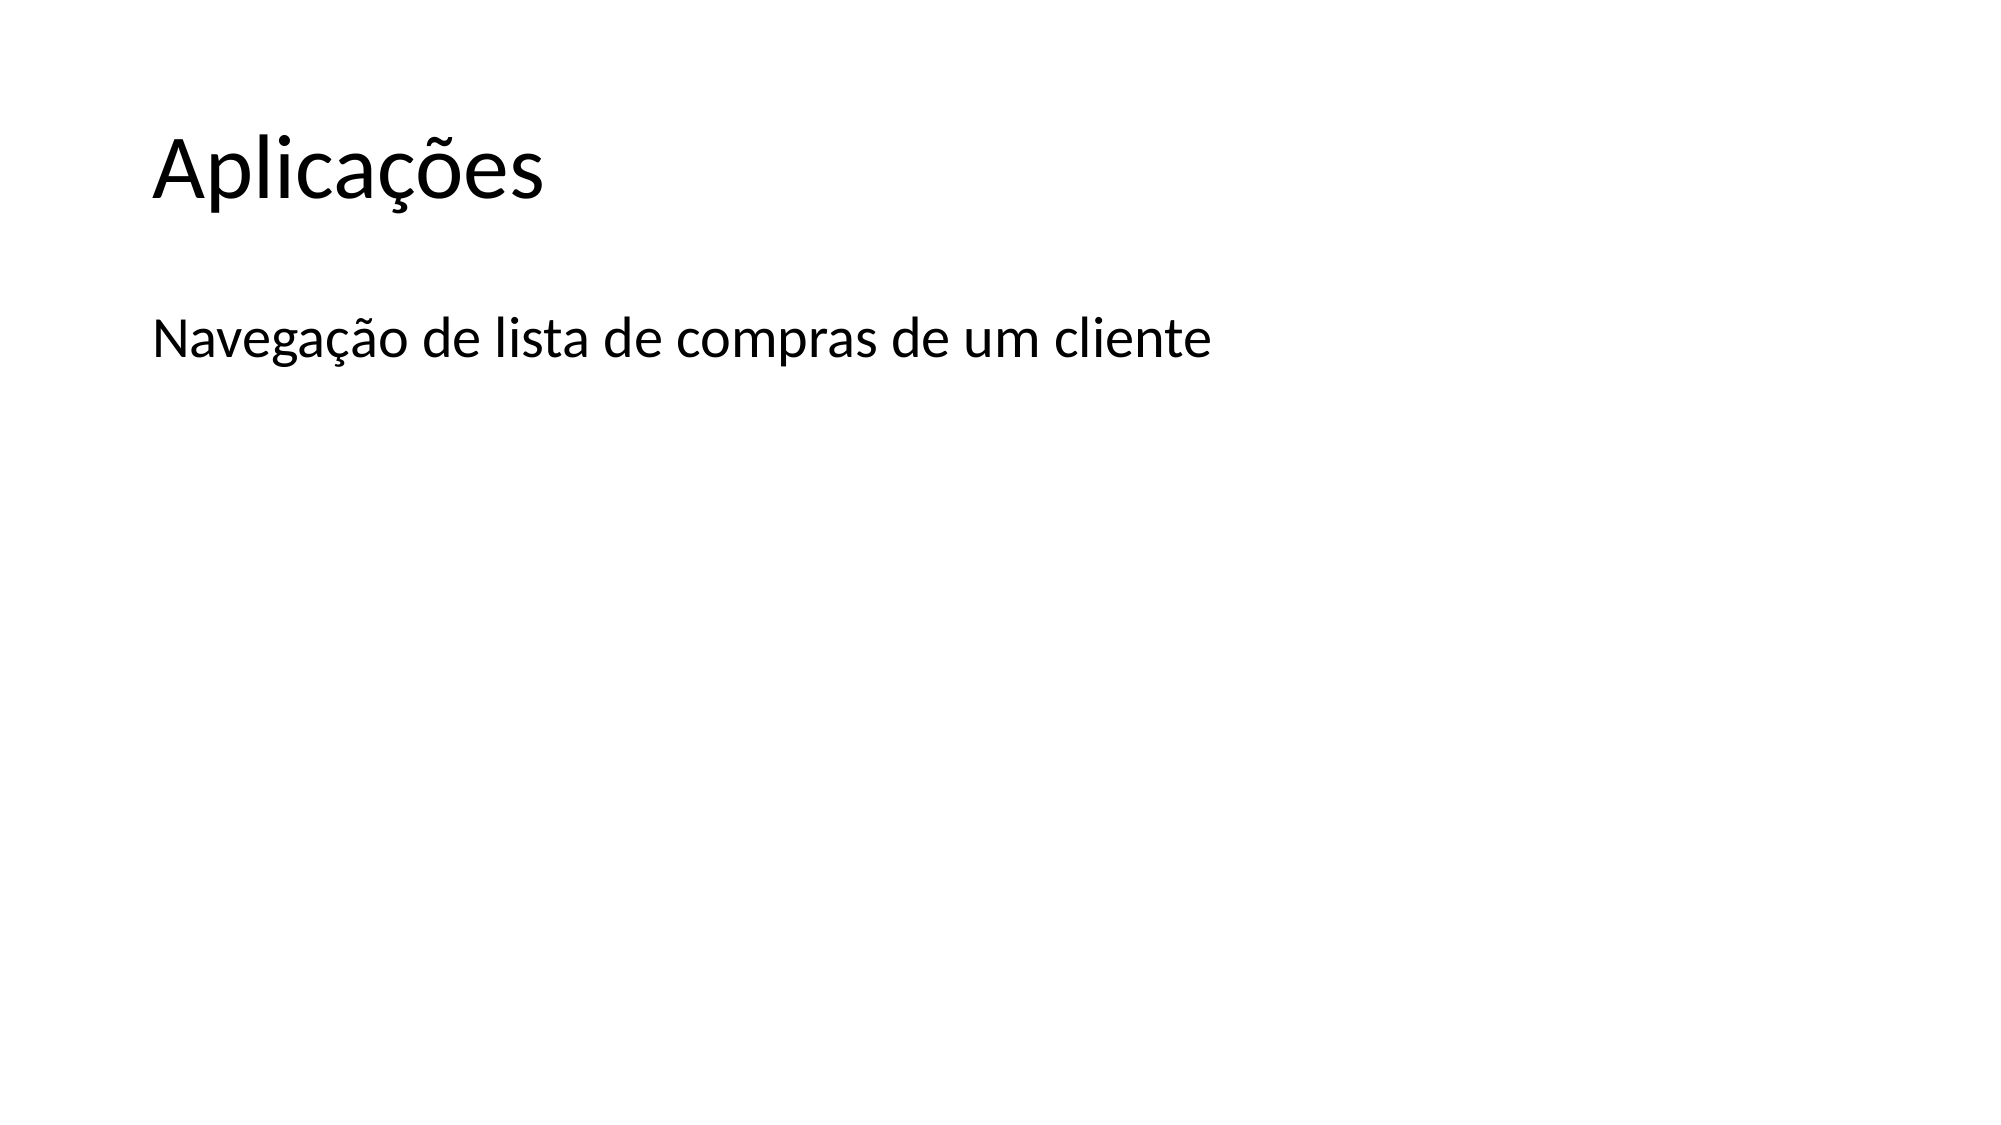

# Aplicações
Navegação de lista de compras de um cliente